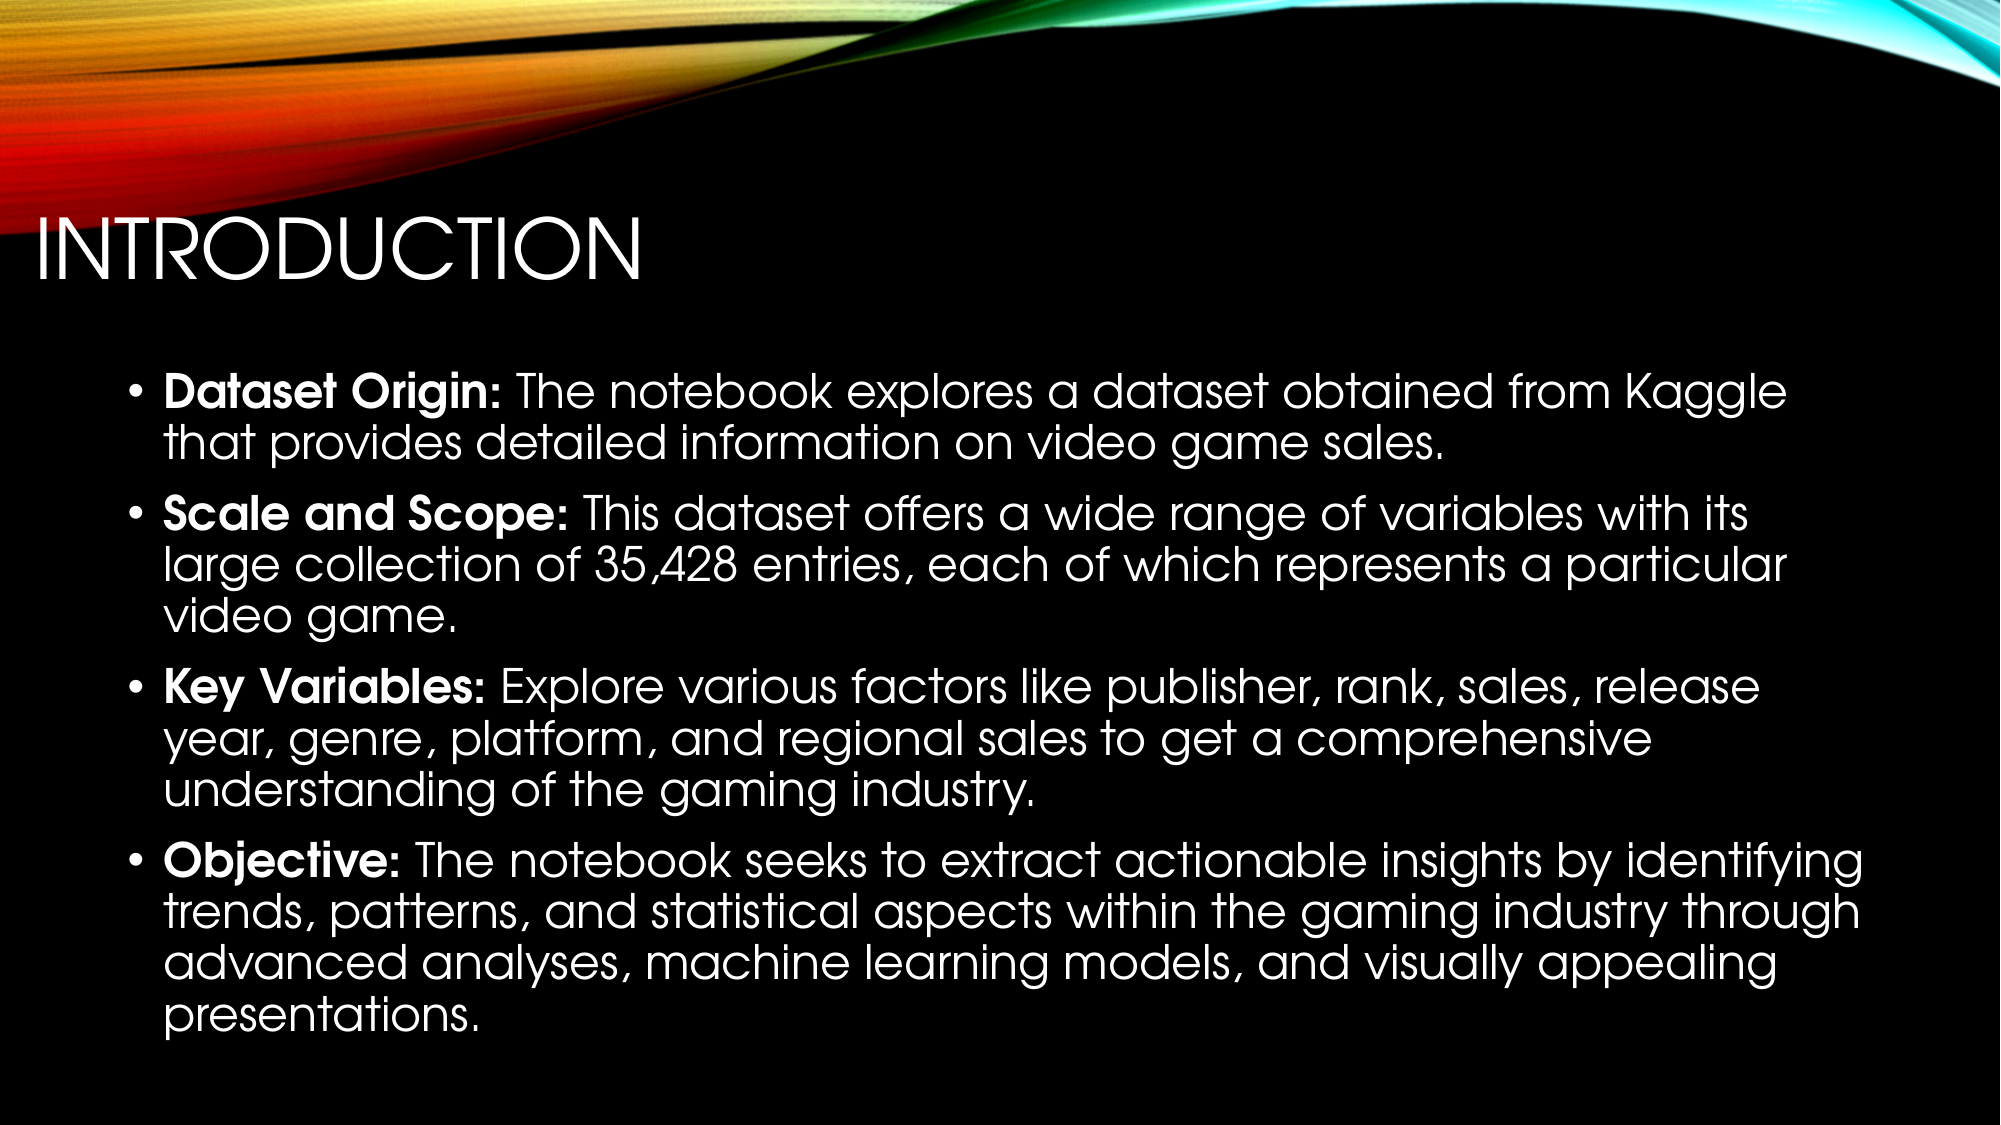

# Introduction
Dataset Origin: The notebook explores a dataset obtained from Kaggle that provides detailed information on video game sales.
Scale and Scope: This dataset offers a wide range of variables with its large collection of 35,428 entries, each of which represents a particular video game.
Key Variables: Explore various factors like publisher, rank, sales, release year, genre, platform, and regional sales to get a comprehensive understanding of the gaming industry.
Objective: The notebook seeks to extract actionable insights by identifying trends, patterns, and statistical aspects within the gaming industry through advanced analyses, machine learning models, and visually appealing presentations.